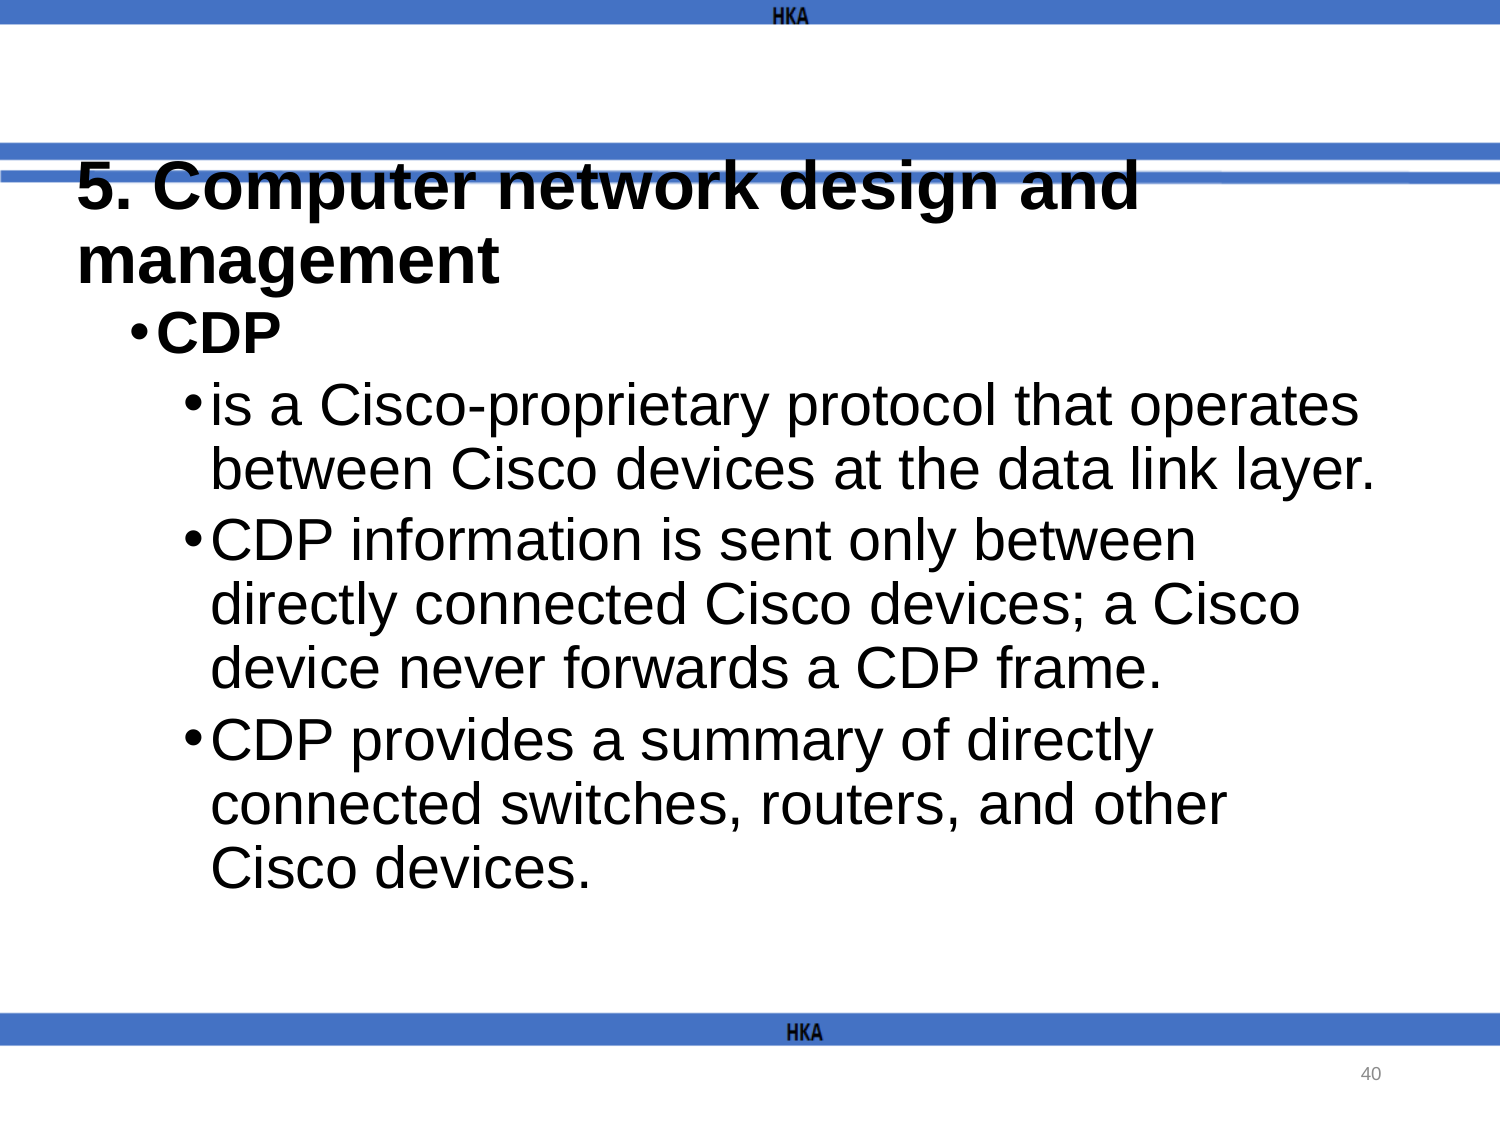

# 5. Computer network design and management
CDP
is a Cisco-proprietary protocol that operates between Cisco devices at the data link layer.
CDP information is sent only between directly connected Cisco devices; a Cisco device never forwards a CDP frame.
CDP provides a summary of directly connected switches, routers, and other Cisco devices.

40